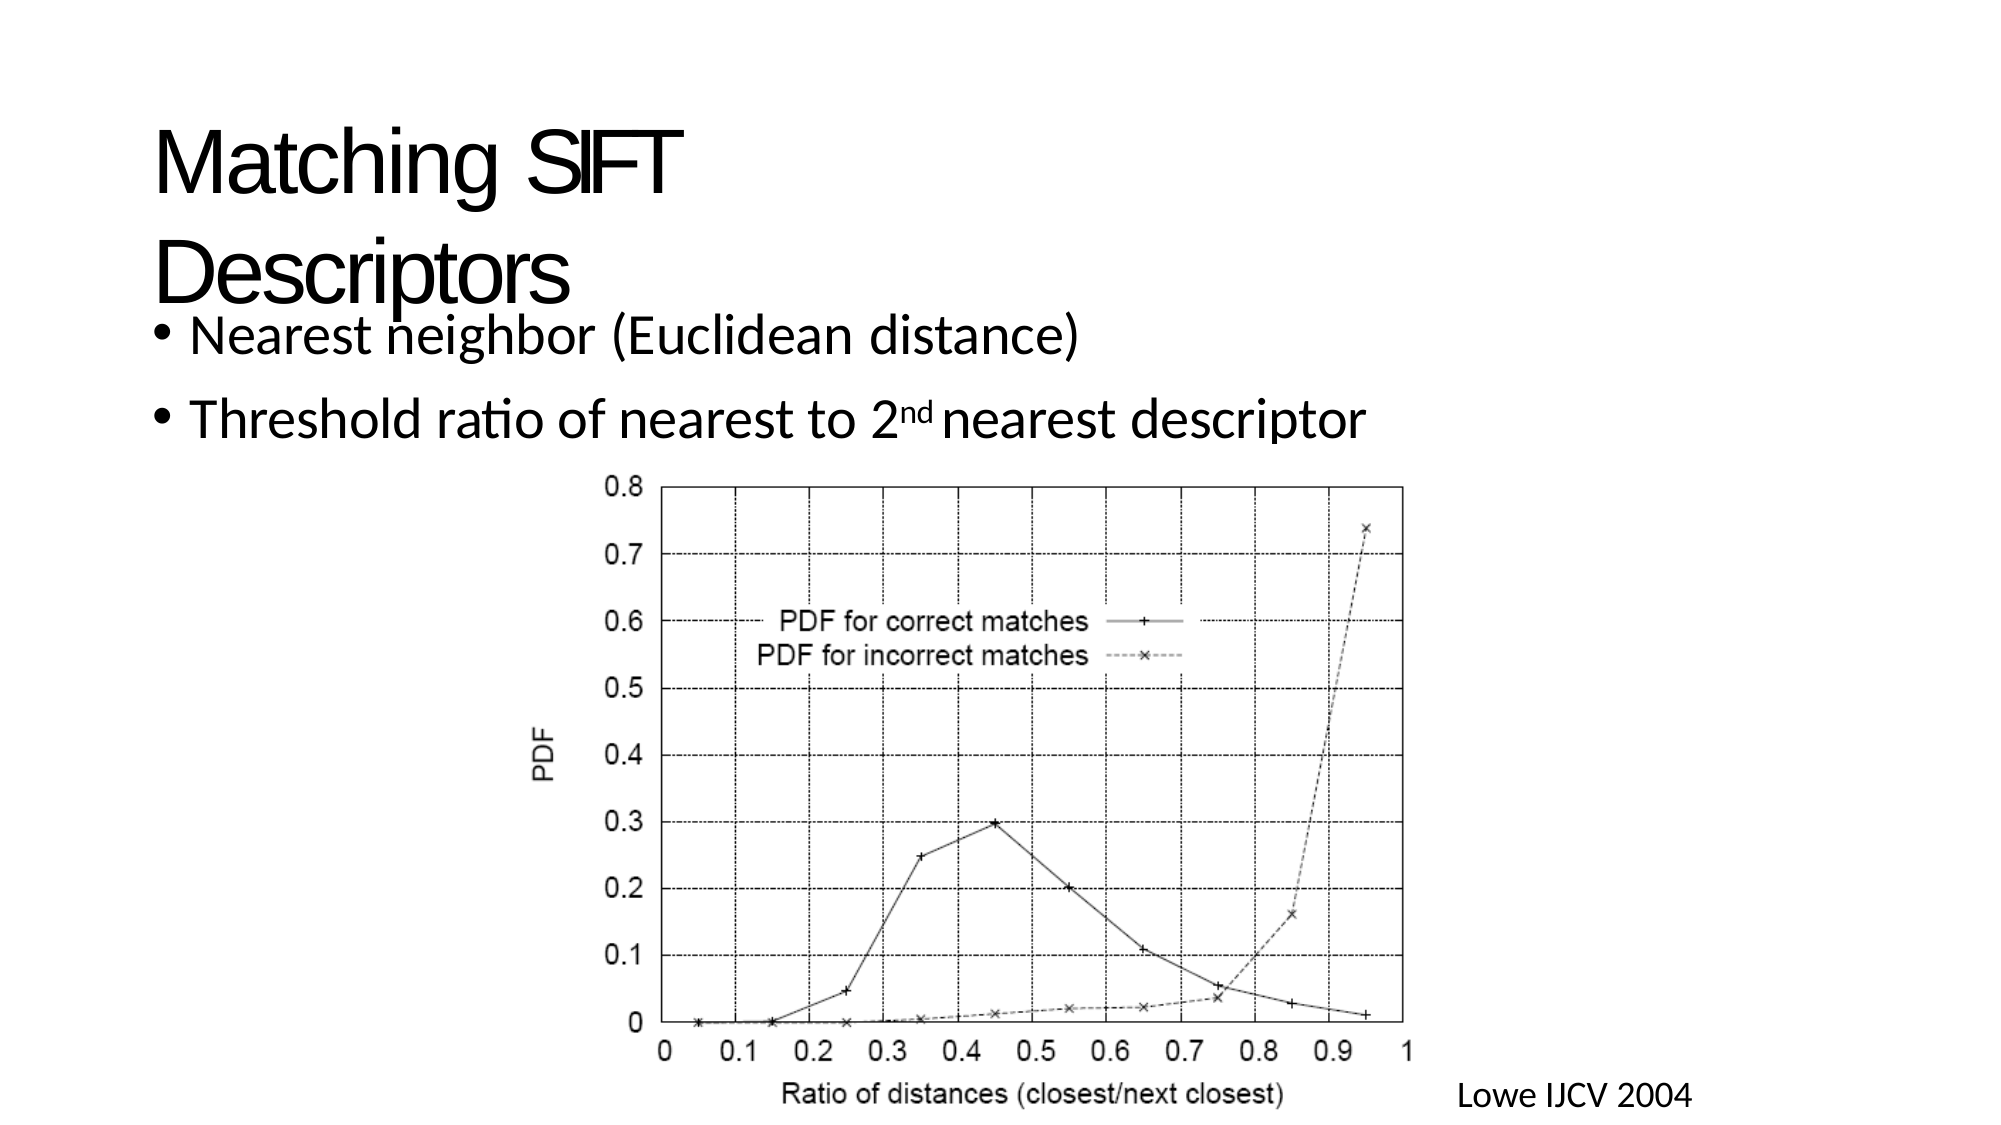

# Matching SIFT Descriptors
Nearest neighbor (Euclidean distance)
Threshold ratio of nearest to 2nd nearest descriptor

Lowe IJCV 2004